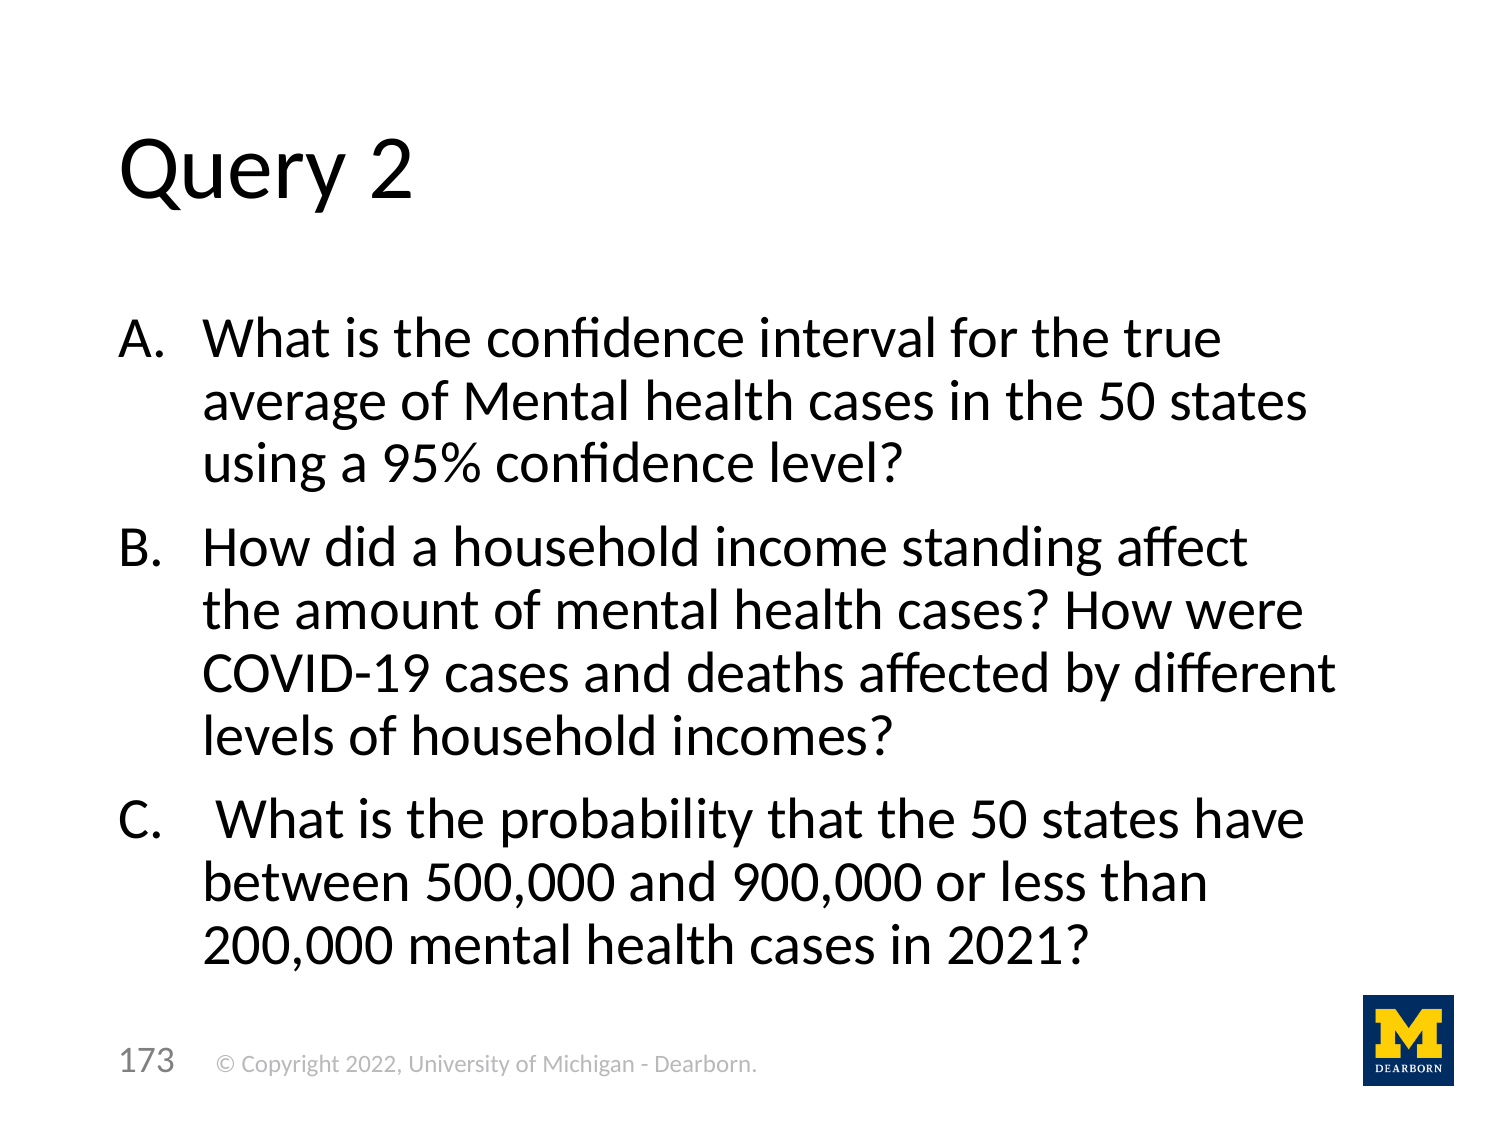

# Query 2
What is the confidence interval for the true average of Mental health cases in the 50 states using a 95% confidence level?
How did a household income standing affect the amount of mental health cases? How were COVID-19 cases and deaths affected by different levels of household incomes?
 What is the probability that the 50 states have between 500,000 and 900,000 or less than 200,000 mental health cases in 2021?